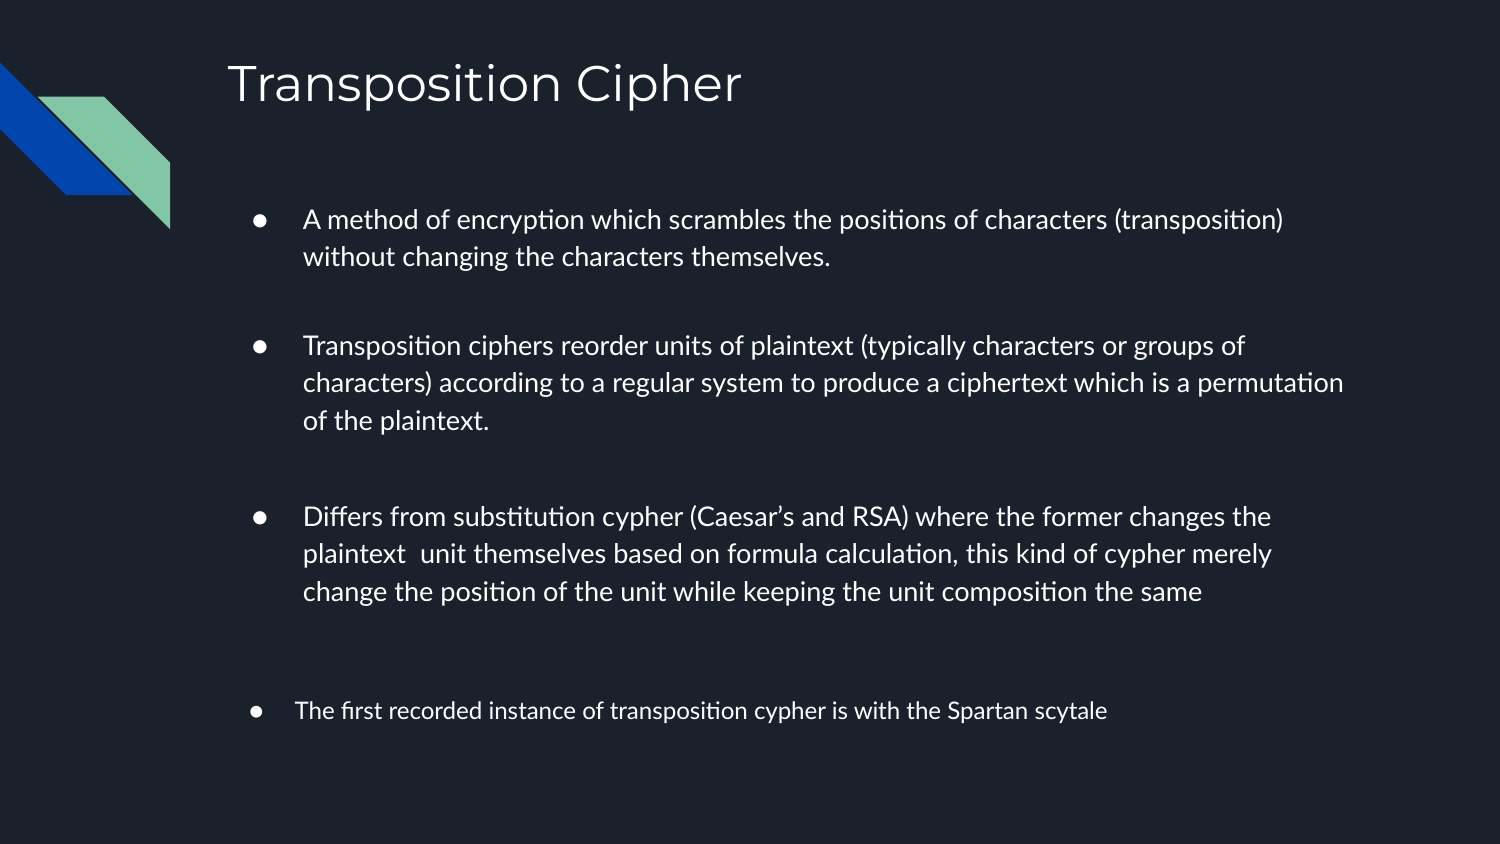

# Transposition Cipher
A method of encryption which scrambles the positions of characters (transposition) without changing the characters themselves.
Transposition ciphers reorder units of plaintext (typically characters or groups of characters) according to a regular system to produce a ciphertext which is a permutation of the plaintext.
Differs from substitution cypher (Caesar’s and RSA) where the former changes the plaintext  unit themselves based on formula calculation, this kind of cypher merely change the position of the unit while keeping the unit composition the same
The first recorded instance of transposition cypher is with the Spartan scytale